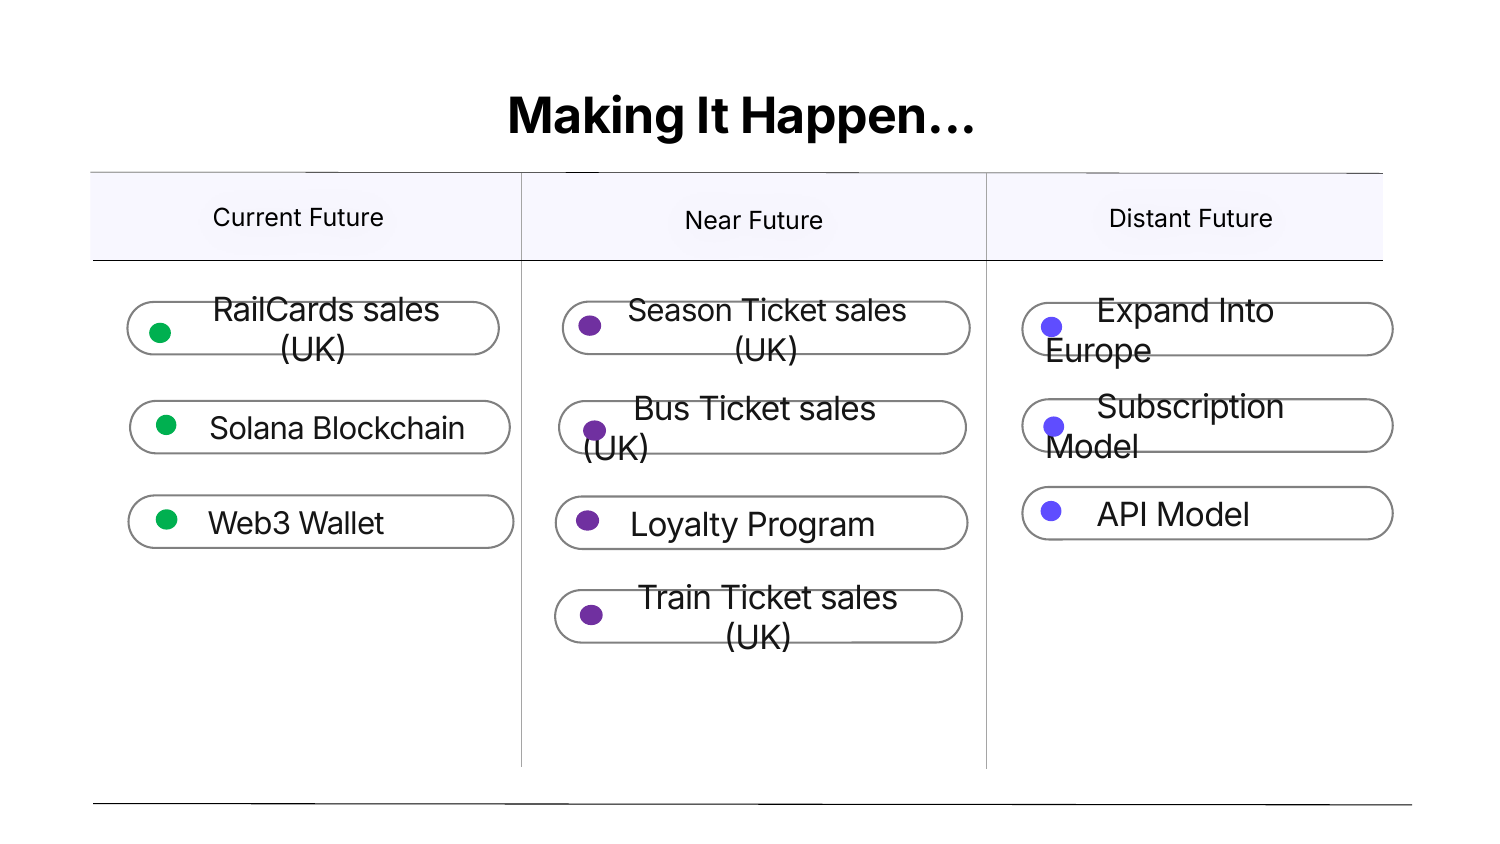

Making It Happen...

Current Future
Distant Future
Near Future
 Season Ticket sales  (UK)
   RailCards sales (UK)
      Expand Into Europe

      Subscription Model
       Solana Blockchain
      Bus Ticket sales  (UK)

      API Model
       Web3 Wallet
      Loyalty Program

   Train Ticket sales  (UK)